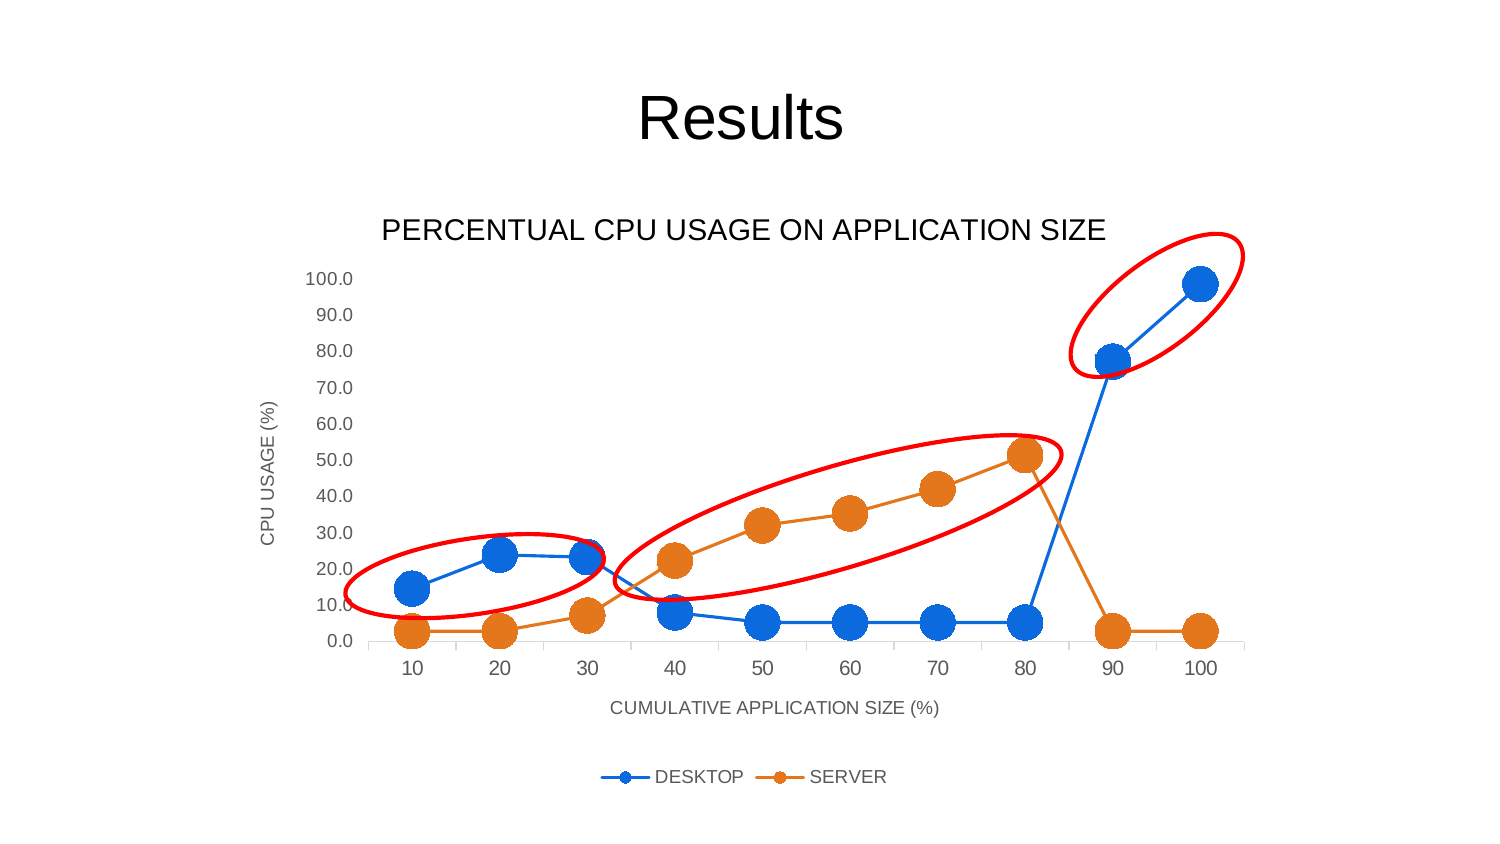

# Results

### Chart: PERCENTUAL CPU USAGE ON APPLICATION SIZE

| Category | DESKTOP | SERVER |
|---|---|---|
| 10 | 14.5875 | 2.82142857142857 |
| 20 | 23.925 | 2.82142857142857 |
| 30 | 23.25 | 7.17499999999999 |
| 40 | 7.99999999999999 | 22.3214285714285 |
| 50 | 5.25 | 32.0178571428571 |
| 60 | 5.25 | 35.3214285714285 |
| 70 | 5.25 | 42.0714285714285 |
| 80 | 5.25 | 51.4285714285714 |
| 90 | 77.25 | 2.82142857142857 |
| 100 | 98.6249999999999 | 2.82142857142857 |